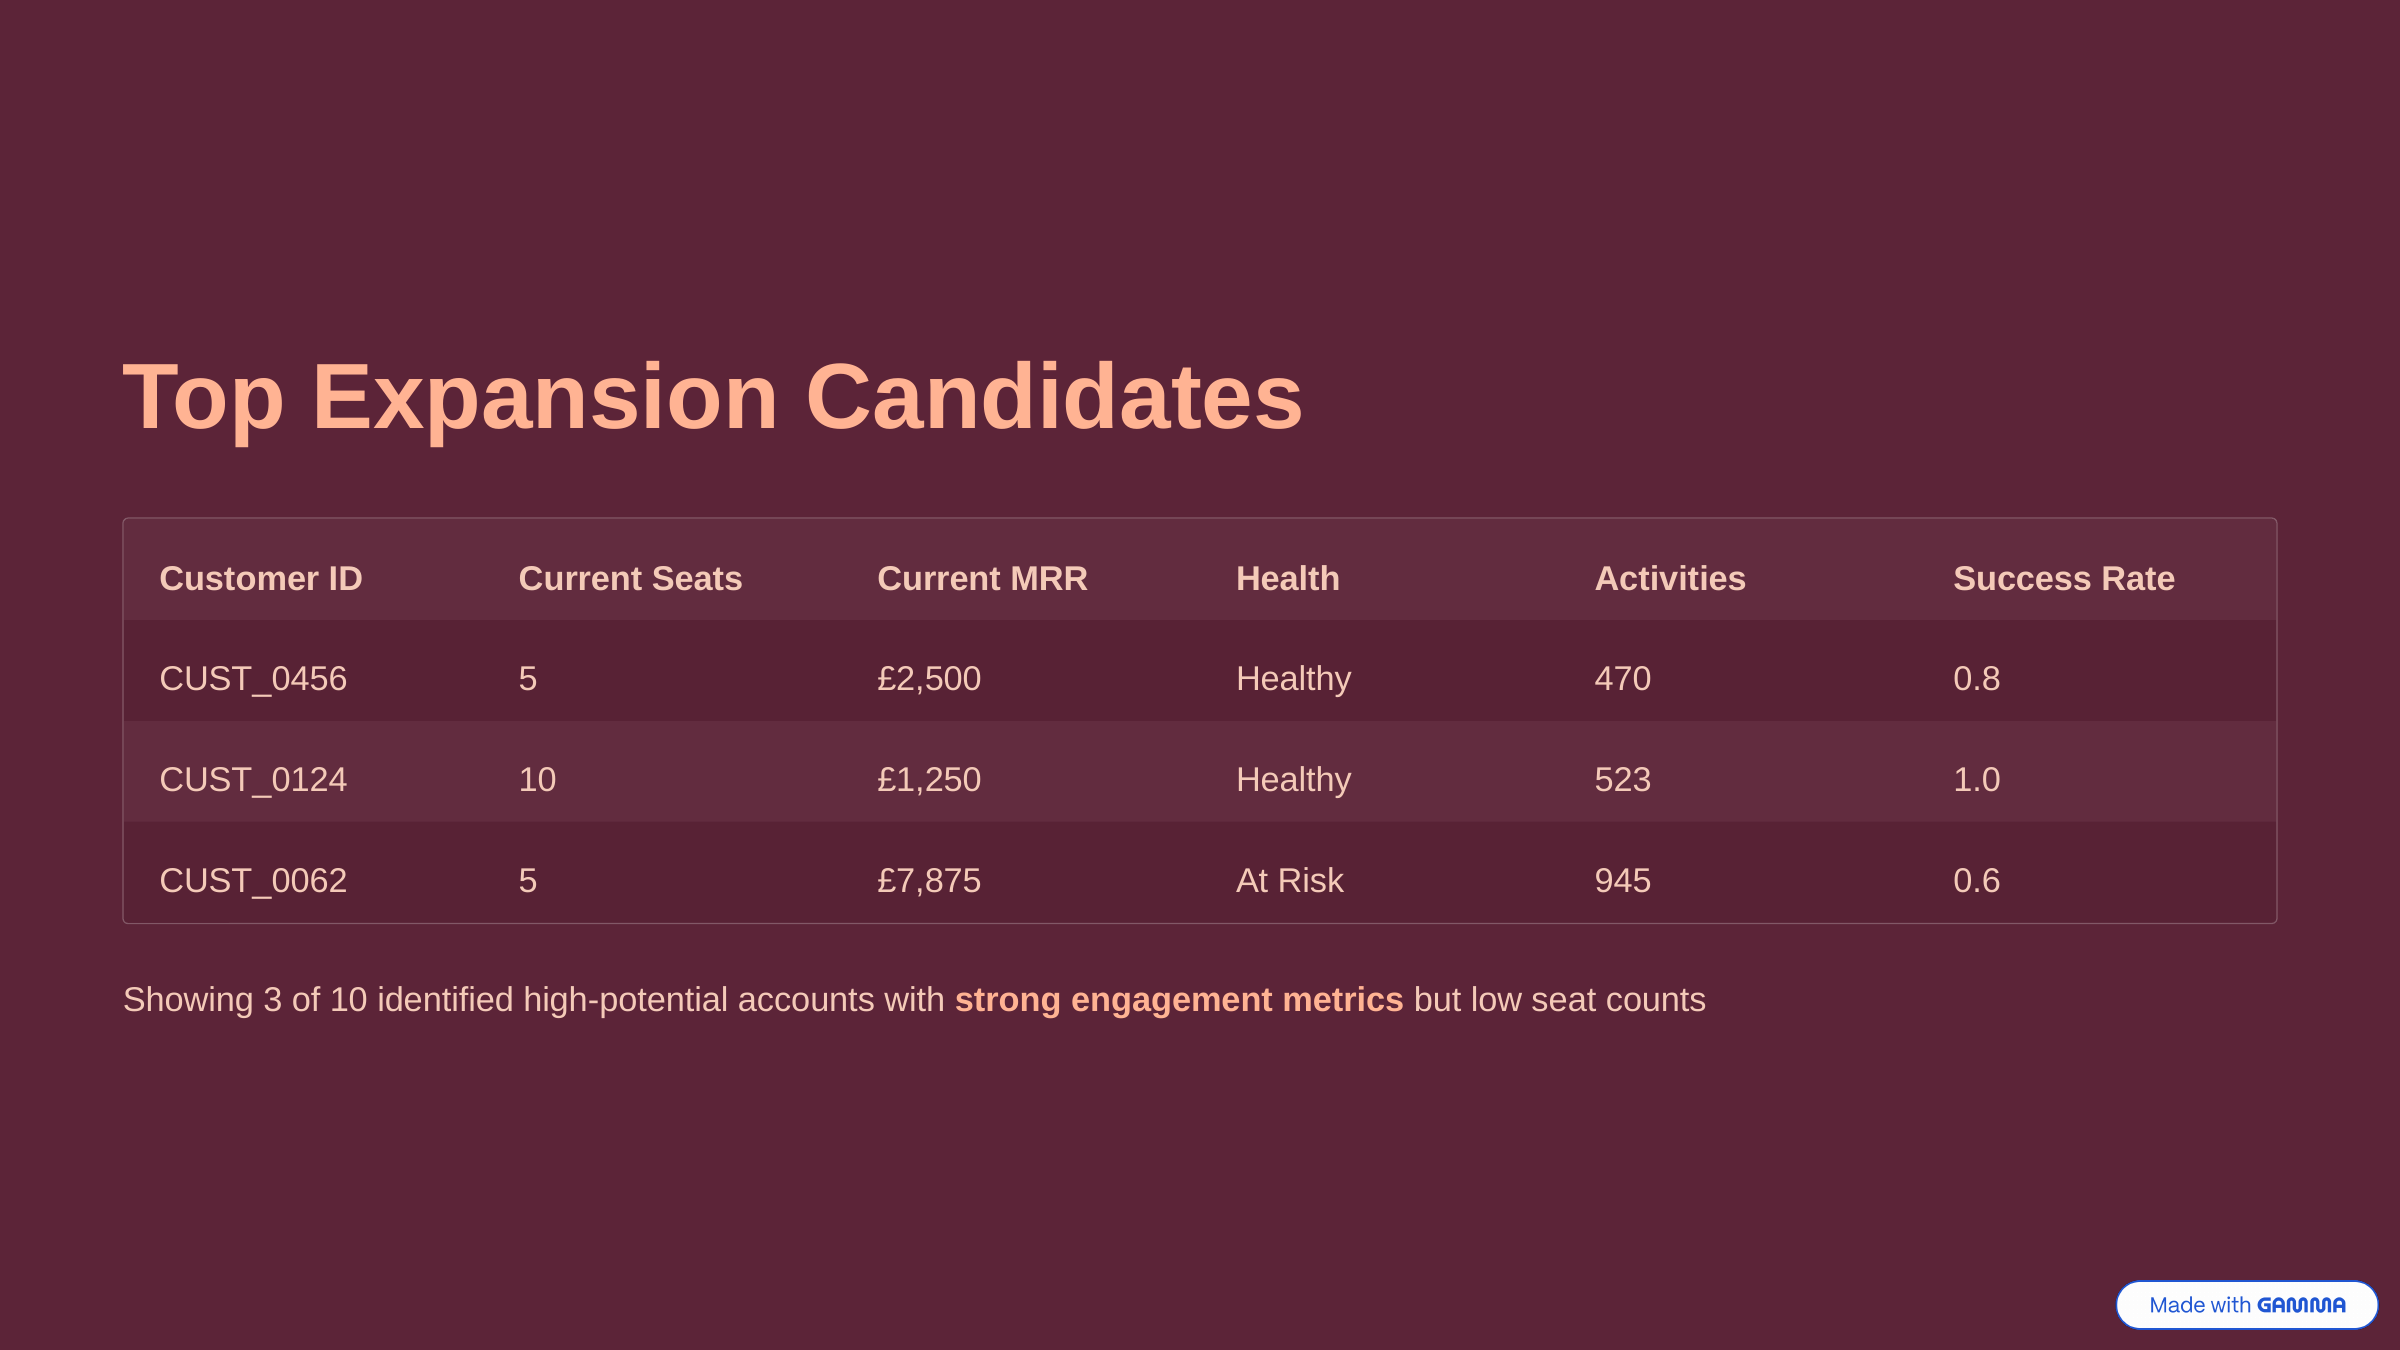

Top Expansion Candidates

Customer ID
Current Seats
Current MRR
Health
Activities
Success Rate

CUST_0456
5
£2,500
Healthy
470
0.8

CUST_0124
10
£1,250
Healthy
523
1.0

CUST_0062
5
£7,875
At Risk
945
0.6
Showing 3 of 10 identified high-potential accounts with strong engagement metrics but low seat counts